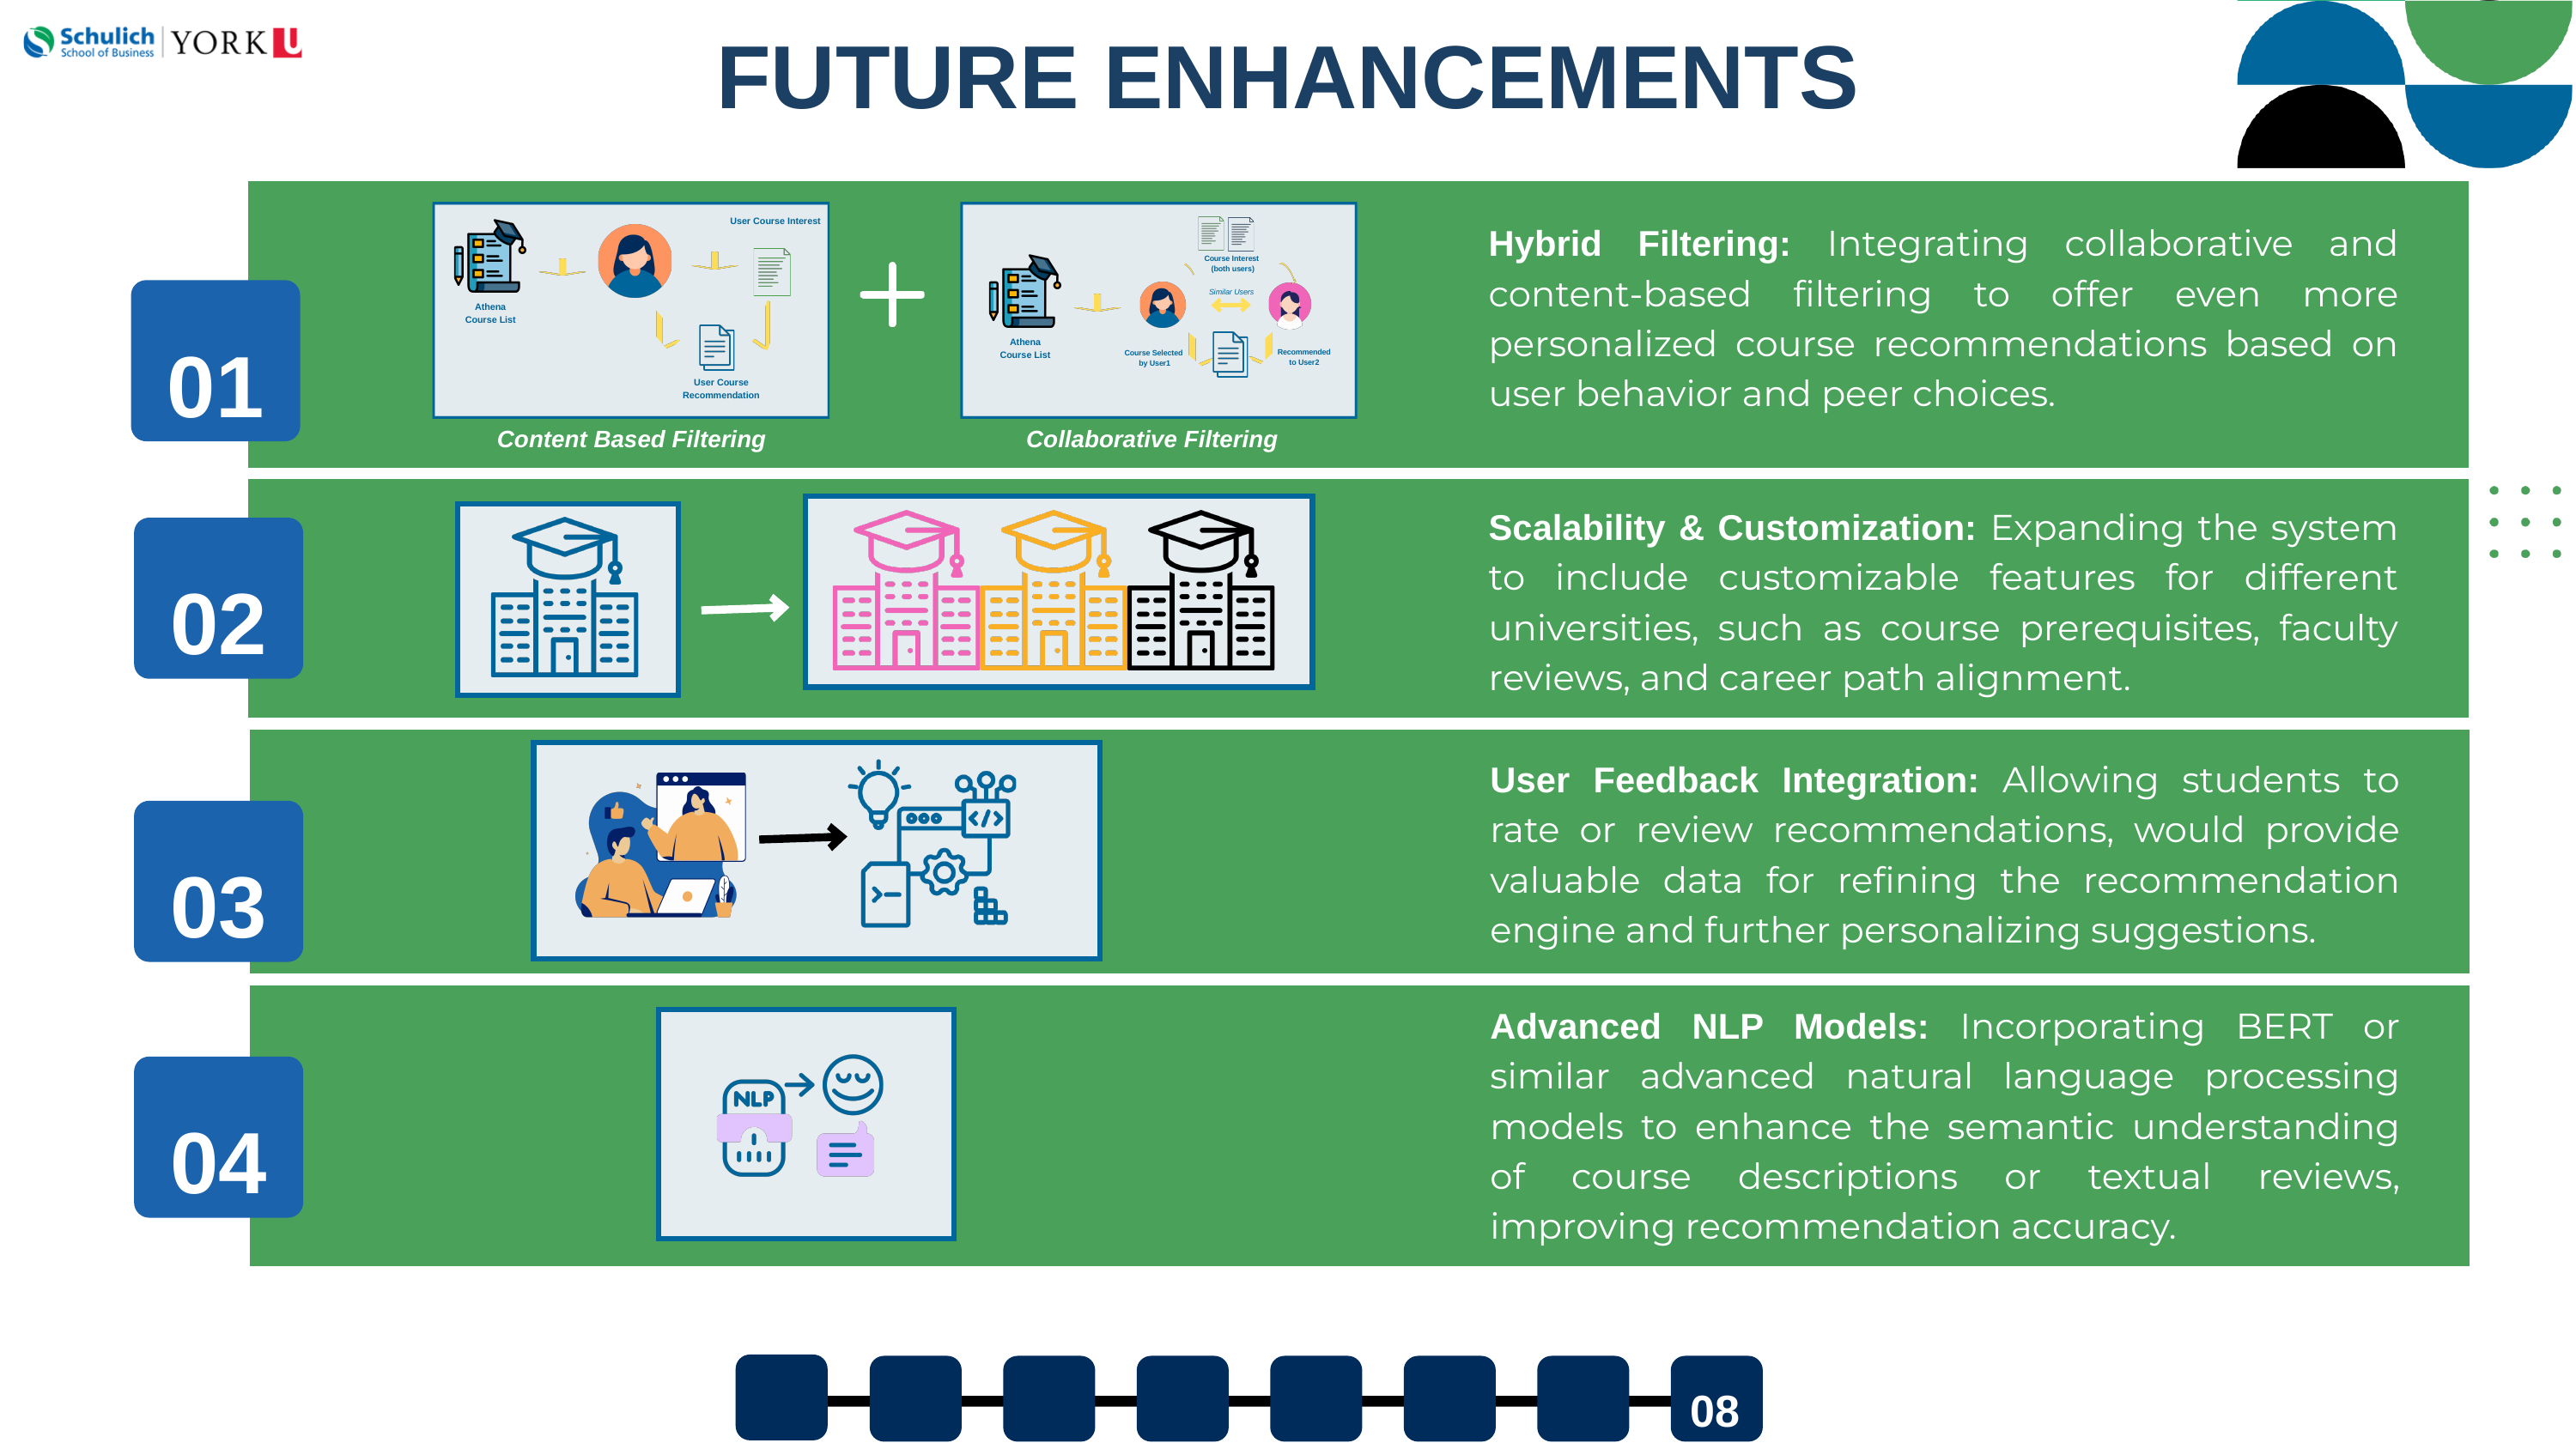

FUTURE ENHANCEMENTS

User Course Interest

Athena
Course List

User Course Recommendation
Content Based Filtering

Course Interest
(both users)

Similar Users

Athena
Course List
Recommended
to User2
Course Selected
by User1
Collaborative Filtering
Hybrid Filtering: Integrating collaborative and content-based filtering to offer even more personalized course recommendations based on user behavior and peer choices.
01

Scalability & Customization: Expanding the system to include customizable features for different universities, such as course prerequisites, faculty reviews, and career path alignment.
02

User Feedback Integration: Allowing students to rate or review recommendations, would provide valuable data for refining the recommendation engine and further personalizing suggestions.

03

Advanced NLP Models: Incorporating BERT or similar advanced natural language processing models to enhance the semantic understanding of course descriptions or textual reviews, improving recommendation accuracy.

04

08